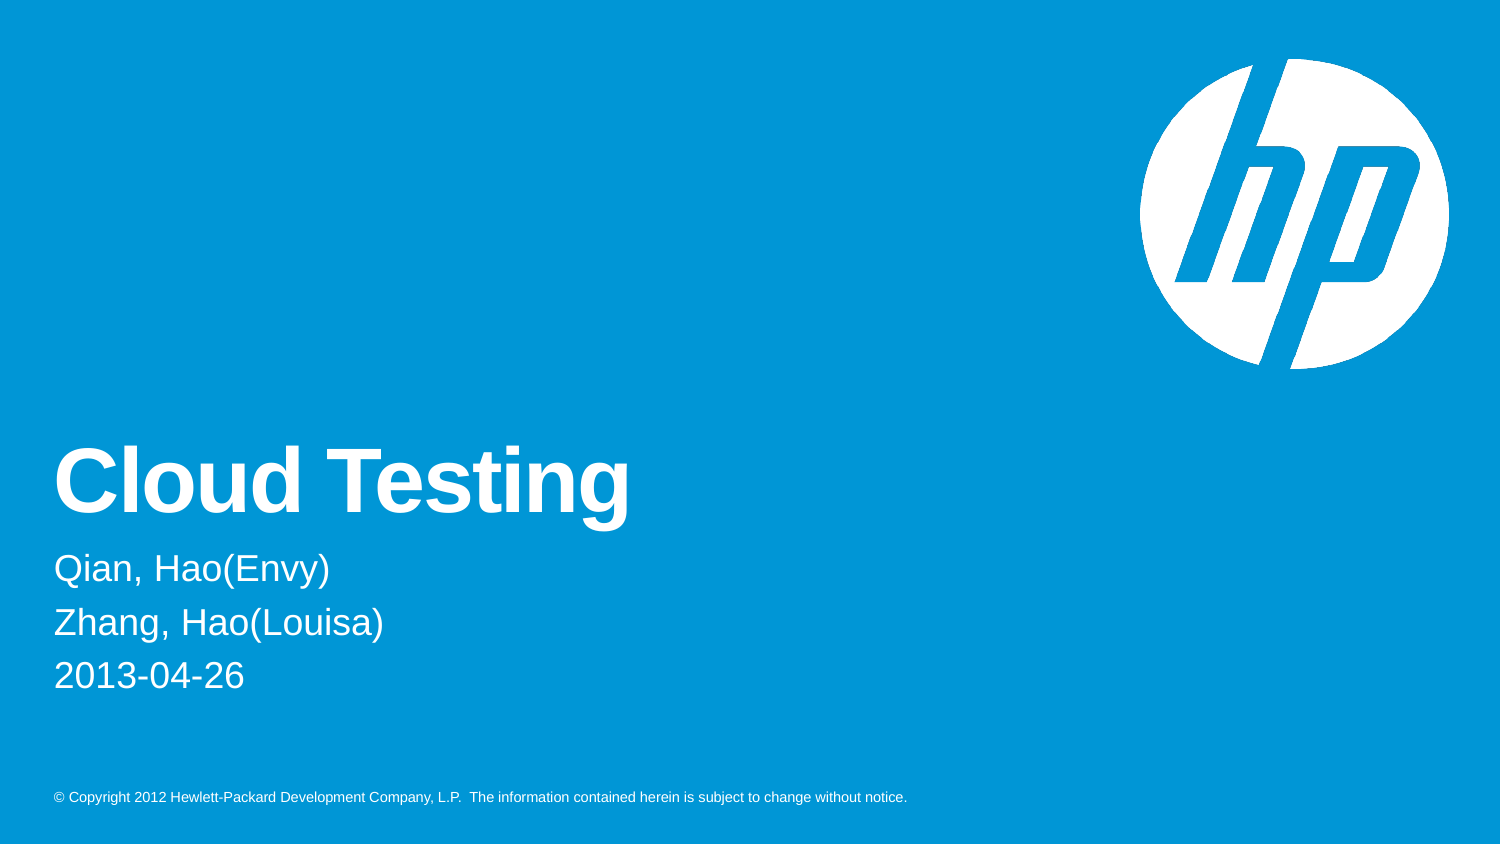

# Cloud Testing
Qian, Hao(Envy)
Zhang, Hao(Louisa)
2013-04-26